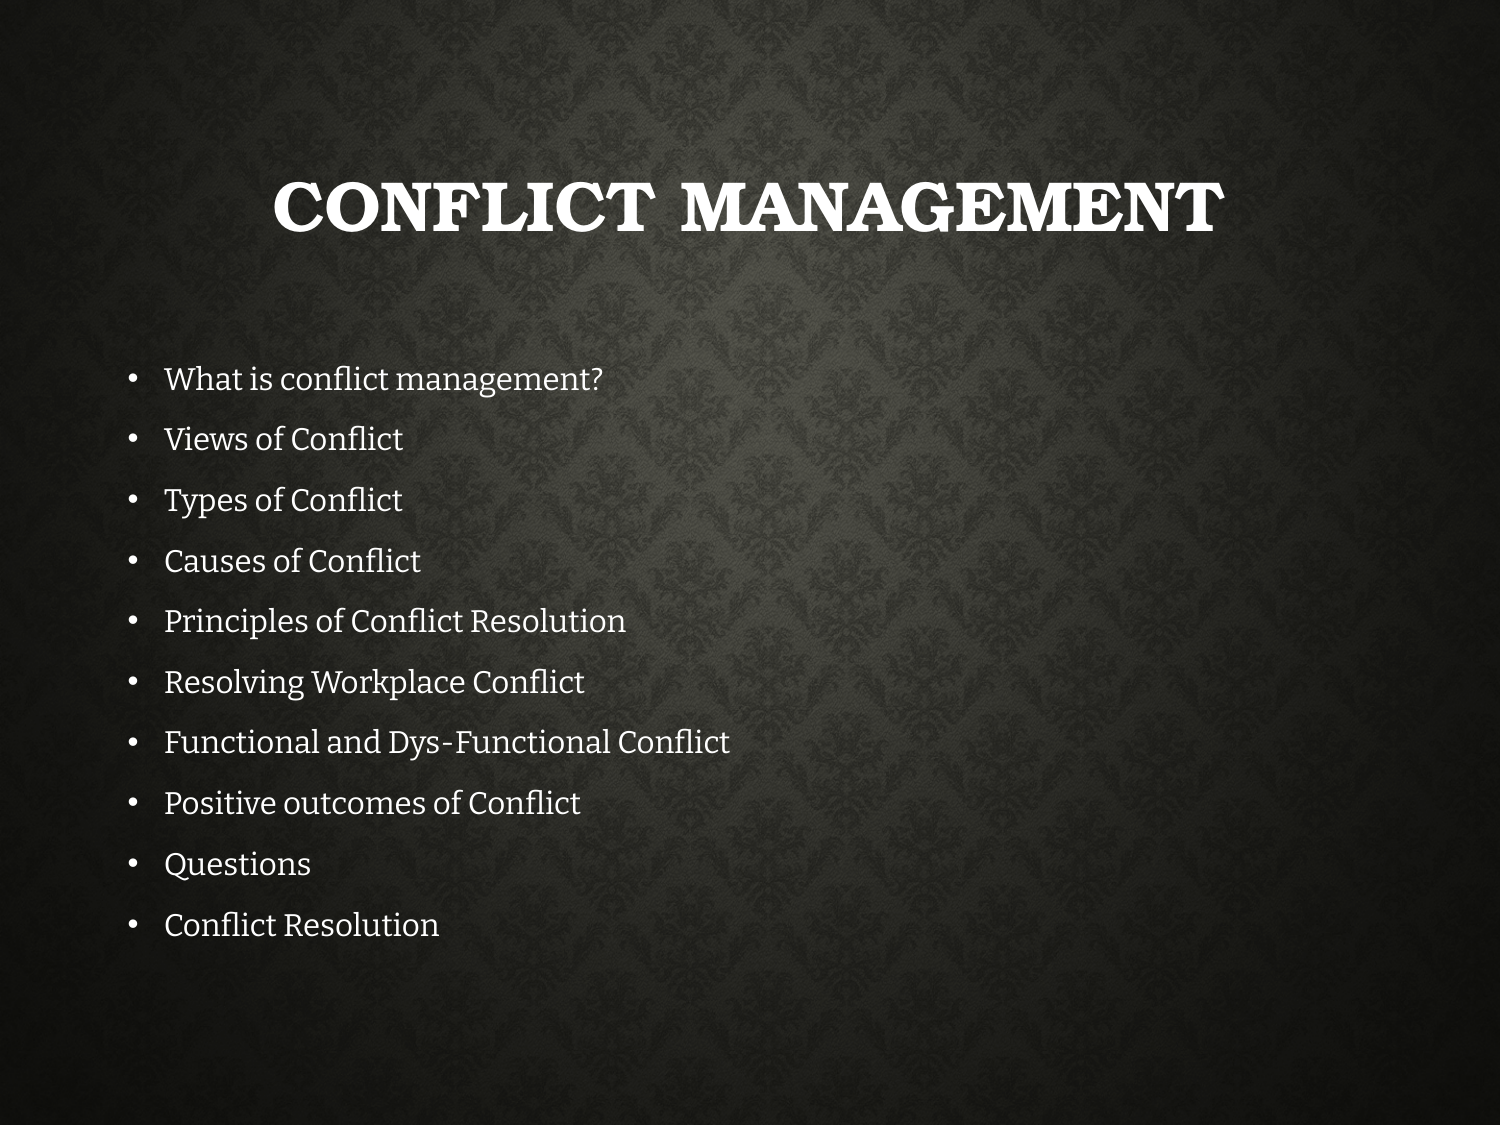

# CONFLICT MANAGEMENT
What is conflict management?
Views of Conflict
Types of Conflict
Causes of Conflict
Principles of Conflict Resolution
Resolving Workplace Conflict
Functional and Dys-Functional Conflict
Positive outcomes of Conflict
Questions
Conflict Resolution